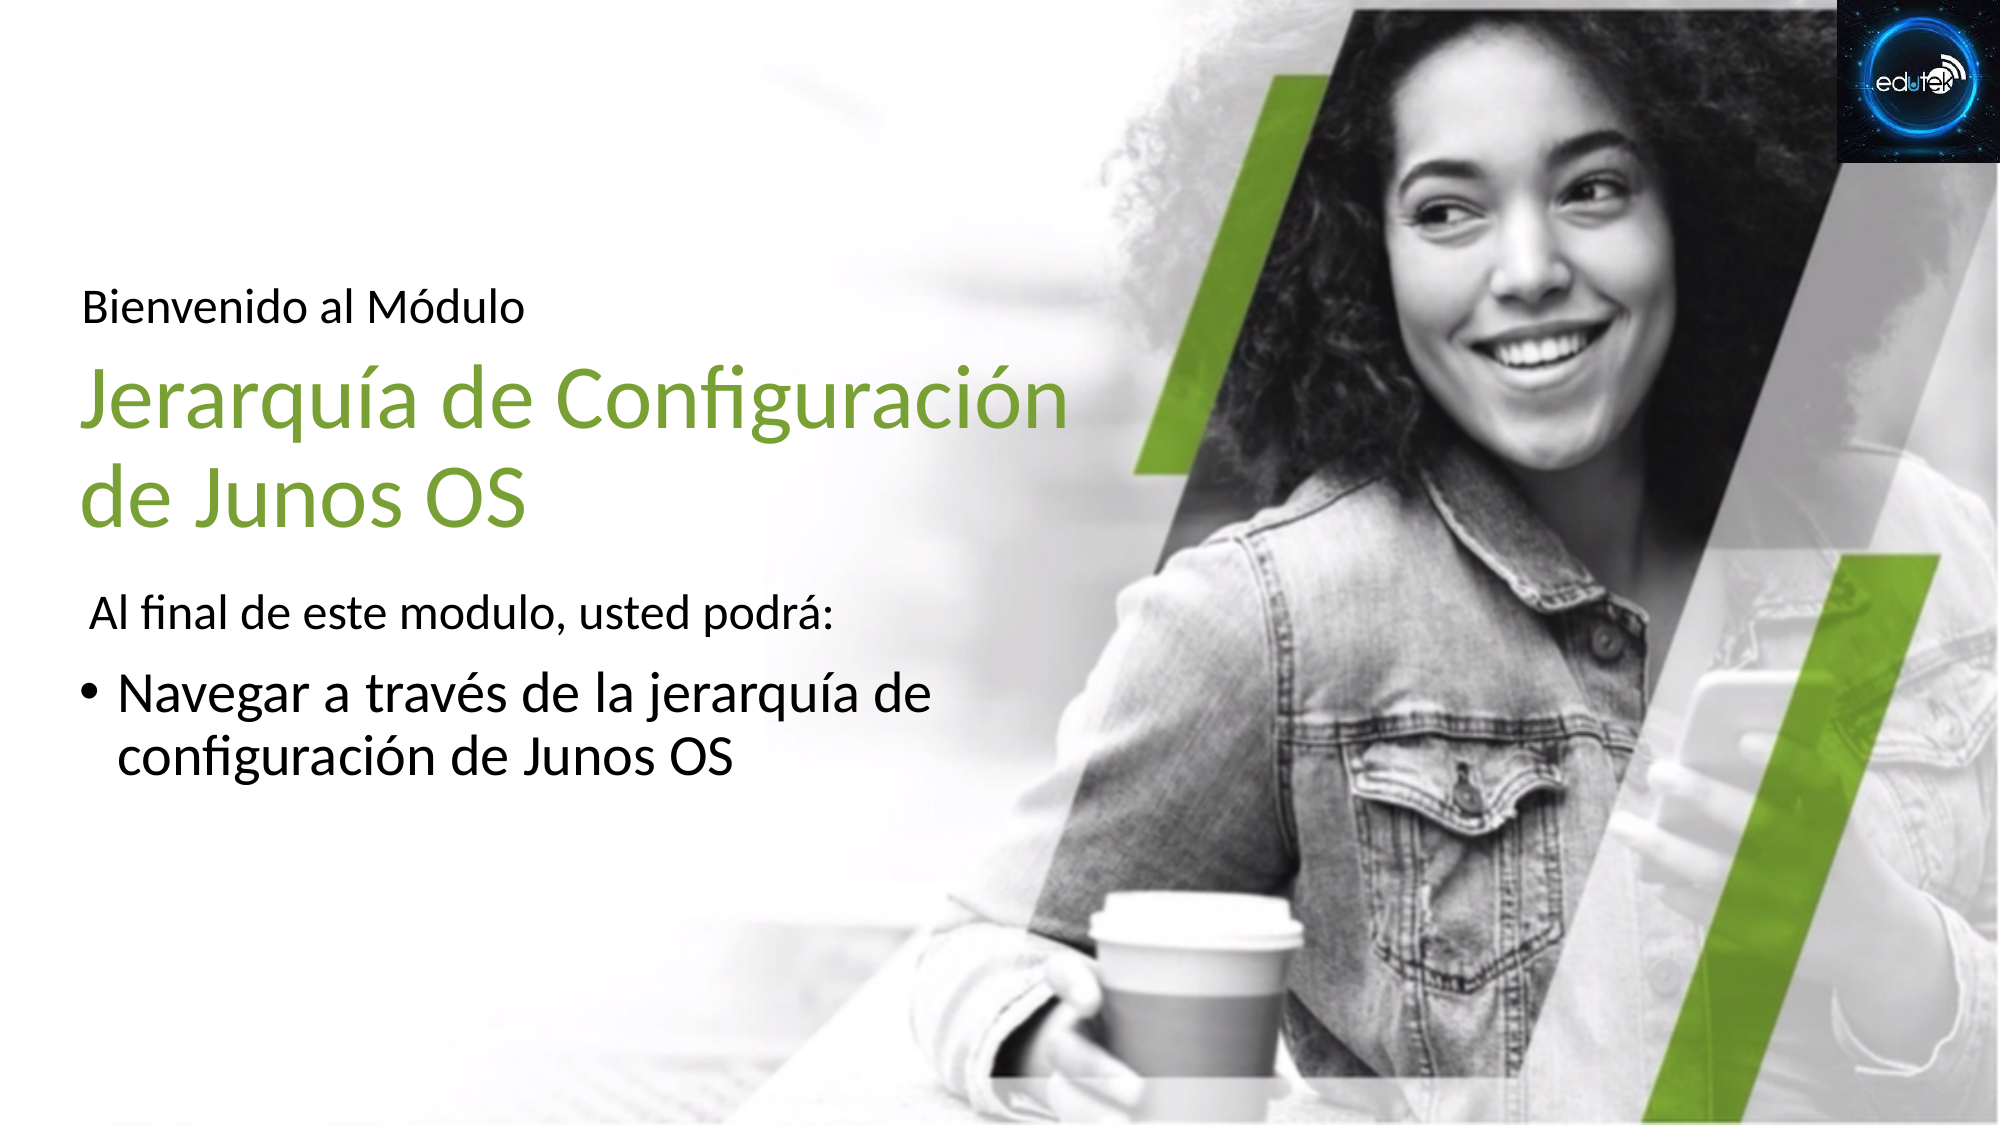

# Jerarquía de Configuración de Junos OS
Navegar a través de la jerarquía de configuración de Junos OS